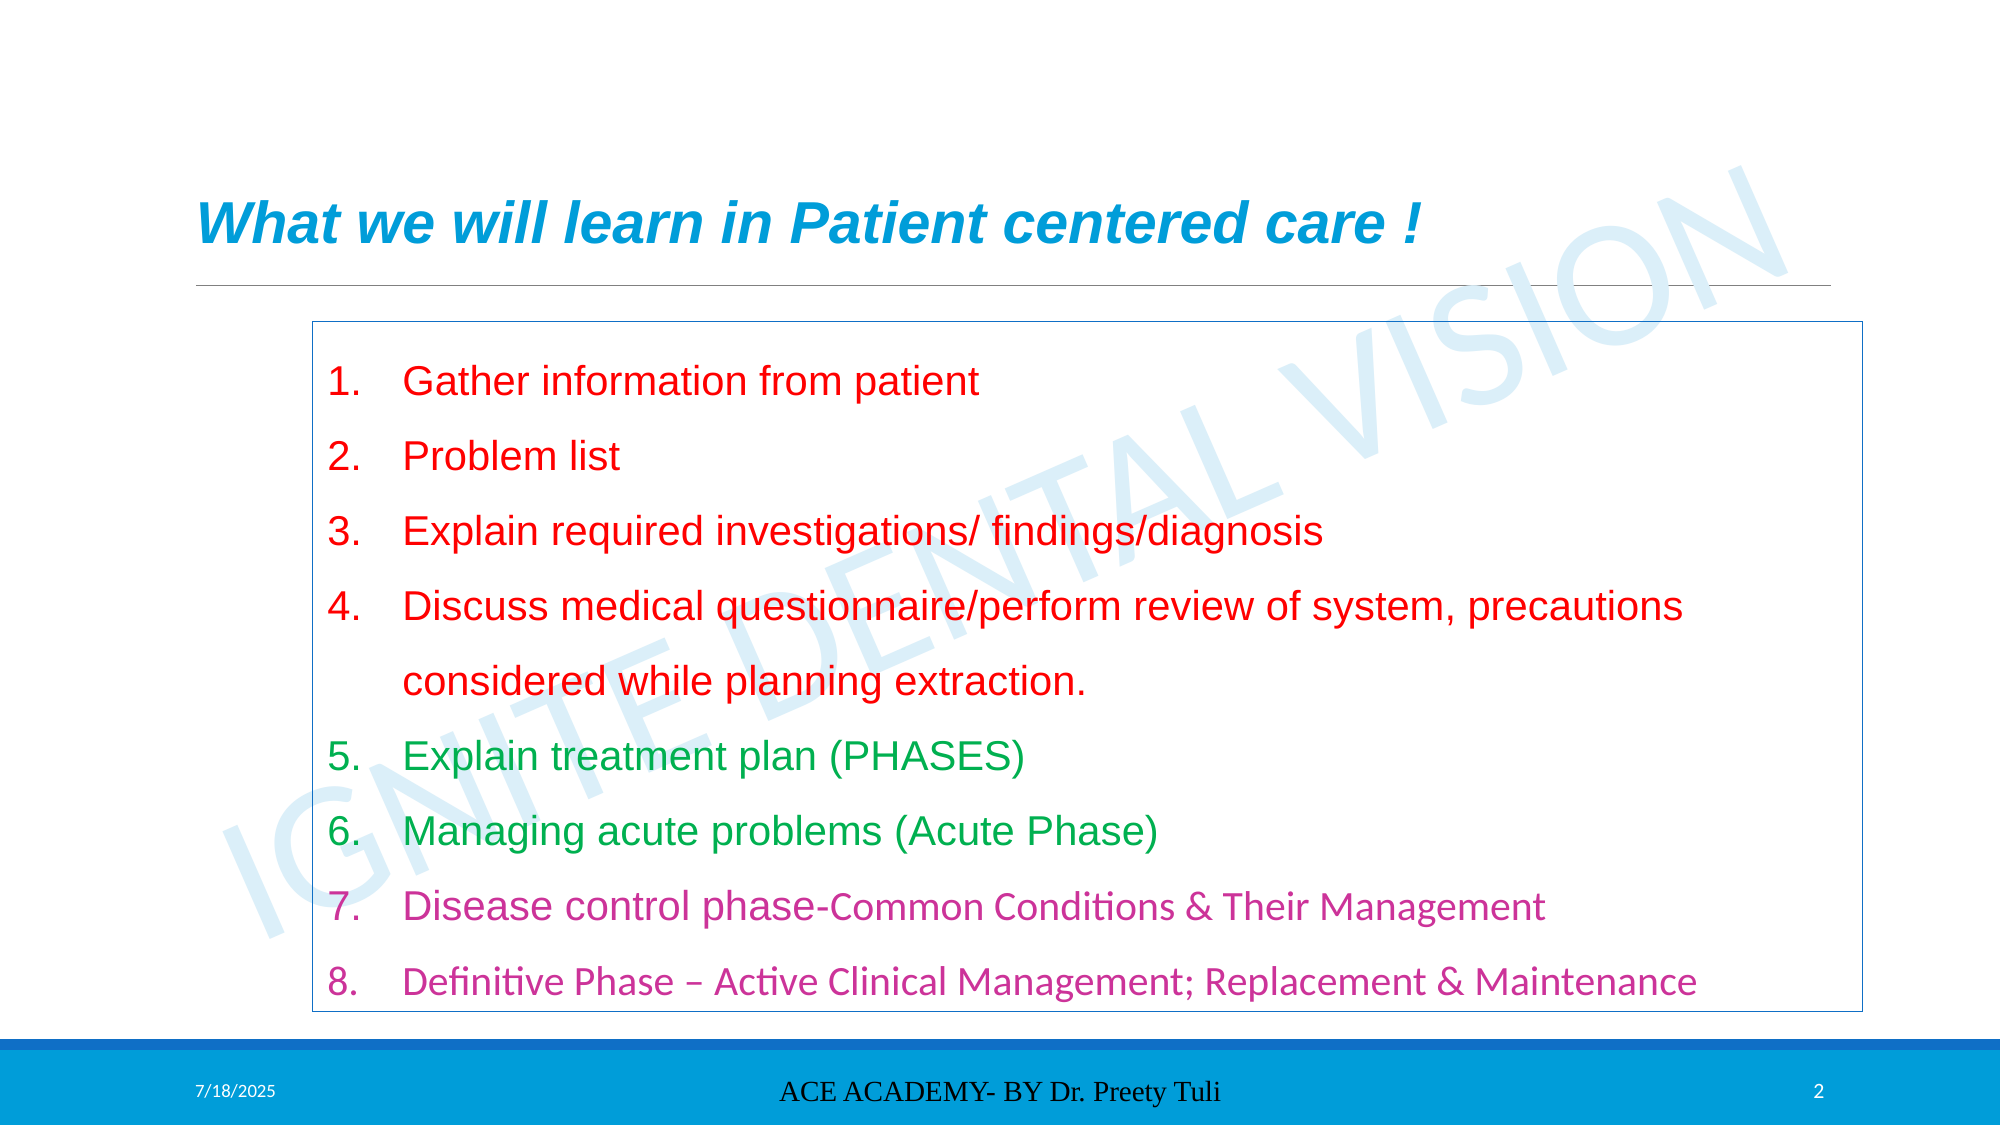

What we will learn in Patient centered care !
Gather information from patient
Problem list
Explain required investigations/ findings/diagnosis
Discuss medical questionnaire/perform review of system, precautions considered while planning extraction.
Explain treatment plan (PHASES)
Managing acute problems (Acute Phase)
Disease control phase-Common Conditions & Their Management
Definitive Phase – Active Clinical Management; Replacement & Maintenance
7/18/2025
ACE ACADEMY- BY Dr. Preety Tuli
2